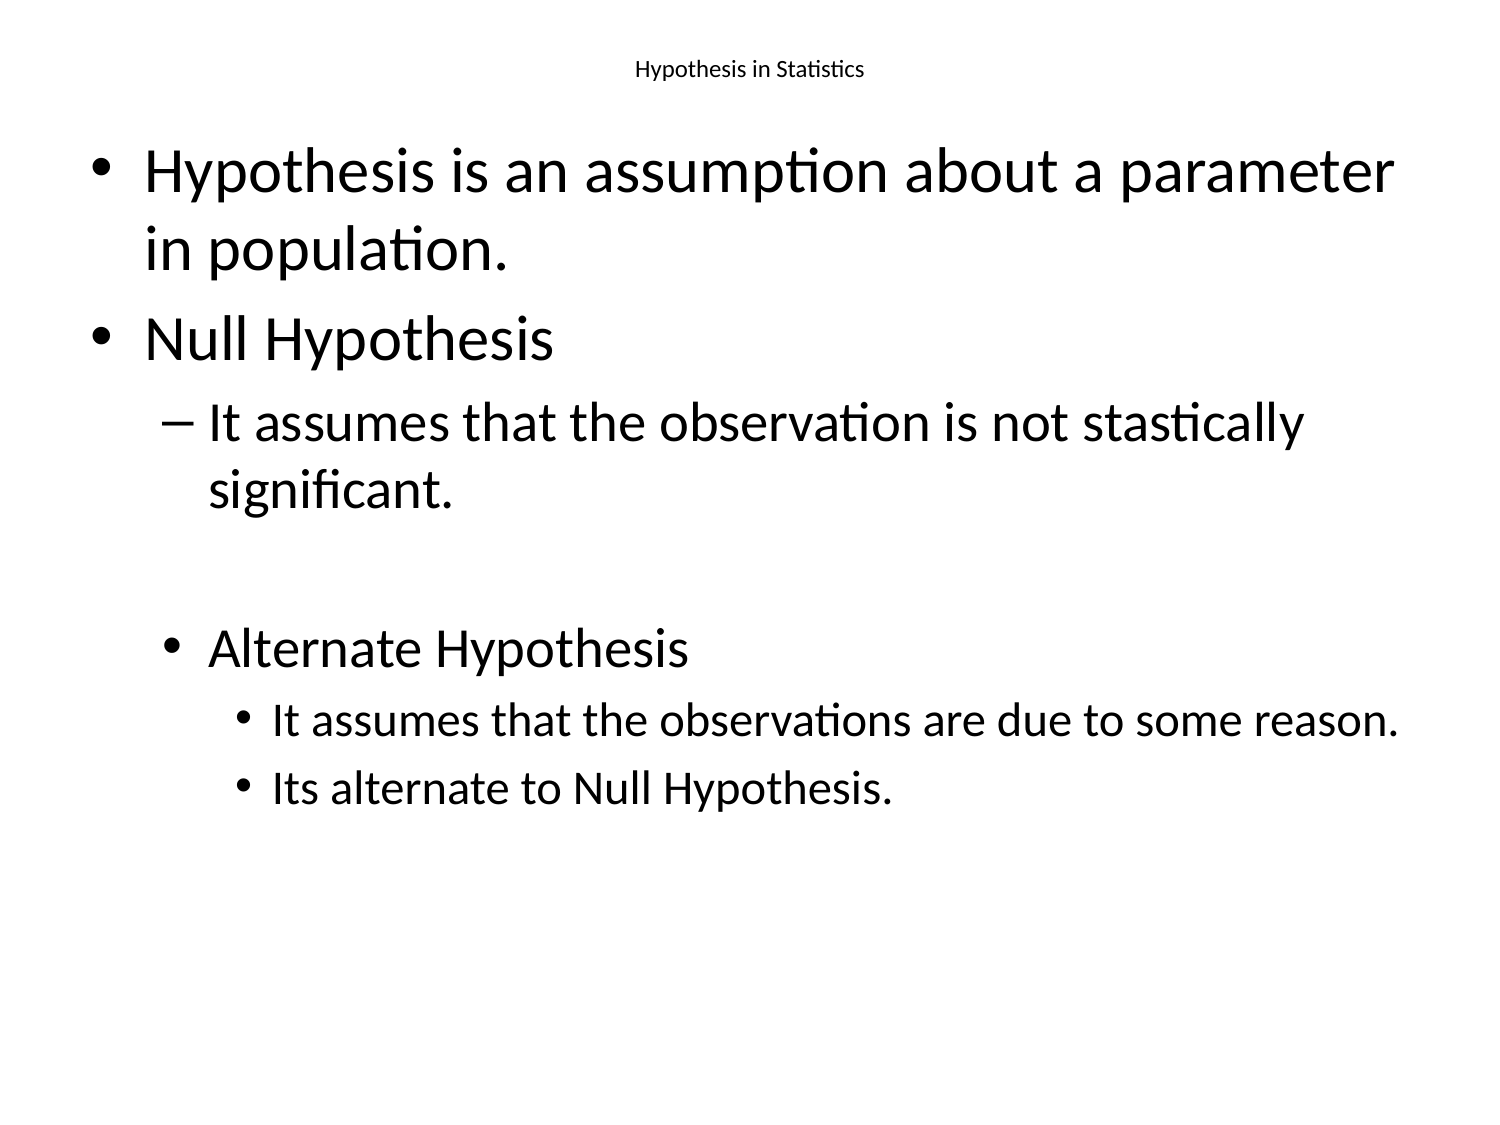

# Hypothesis in Statistics
Hypothesis is an assumption about a parameter in population.
Null Hypothesis
It assumes that the observation is not stastically significant.

Alternate Hypothesis
It assumes that the observations are due to some reason.
Its alternate to Null Hypothesis.